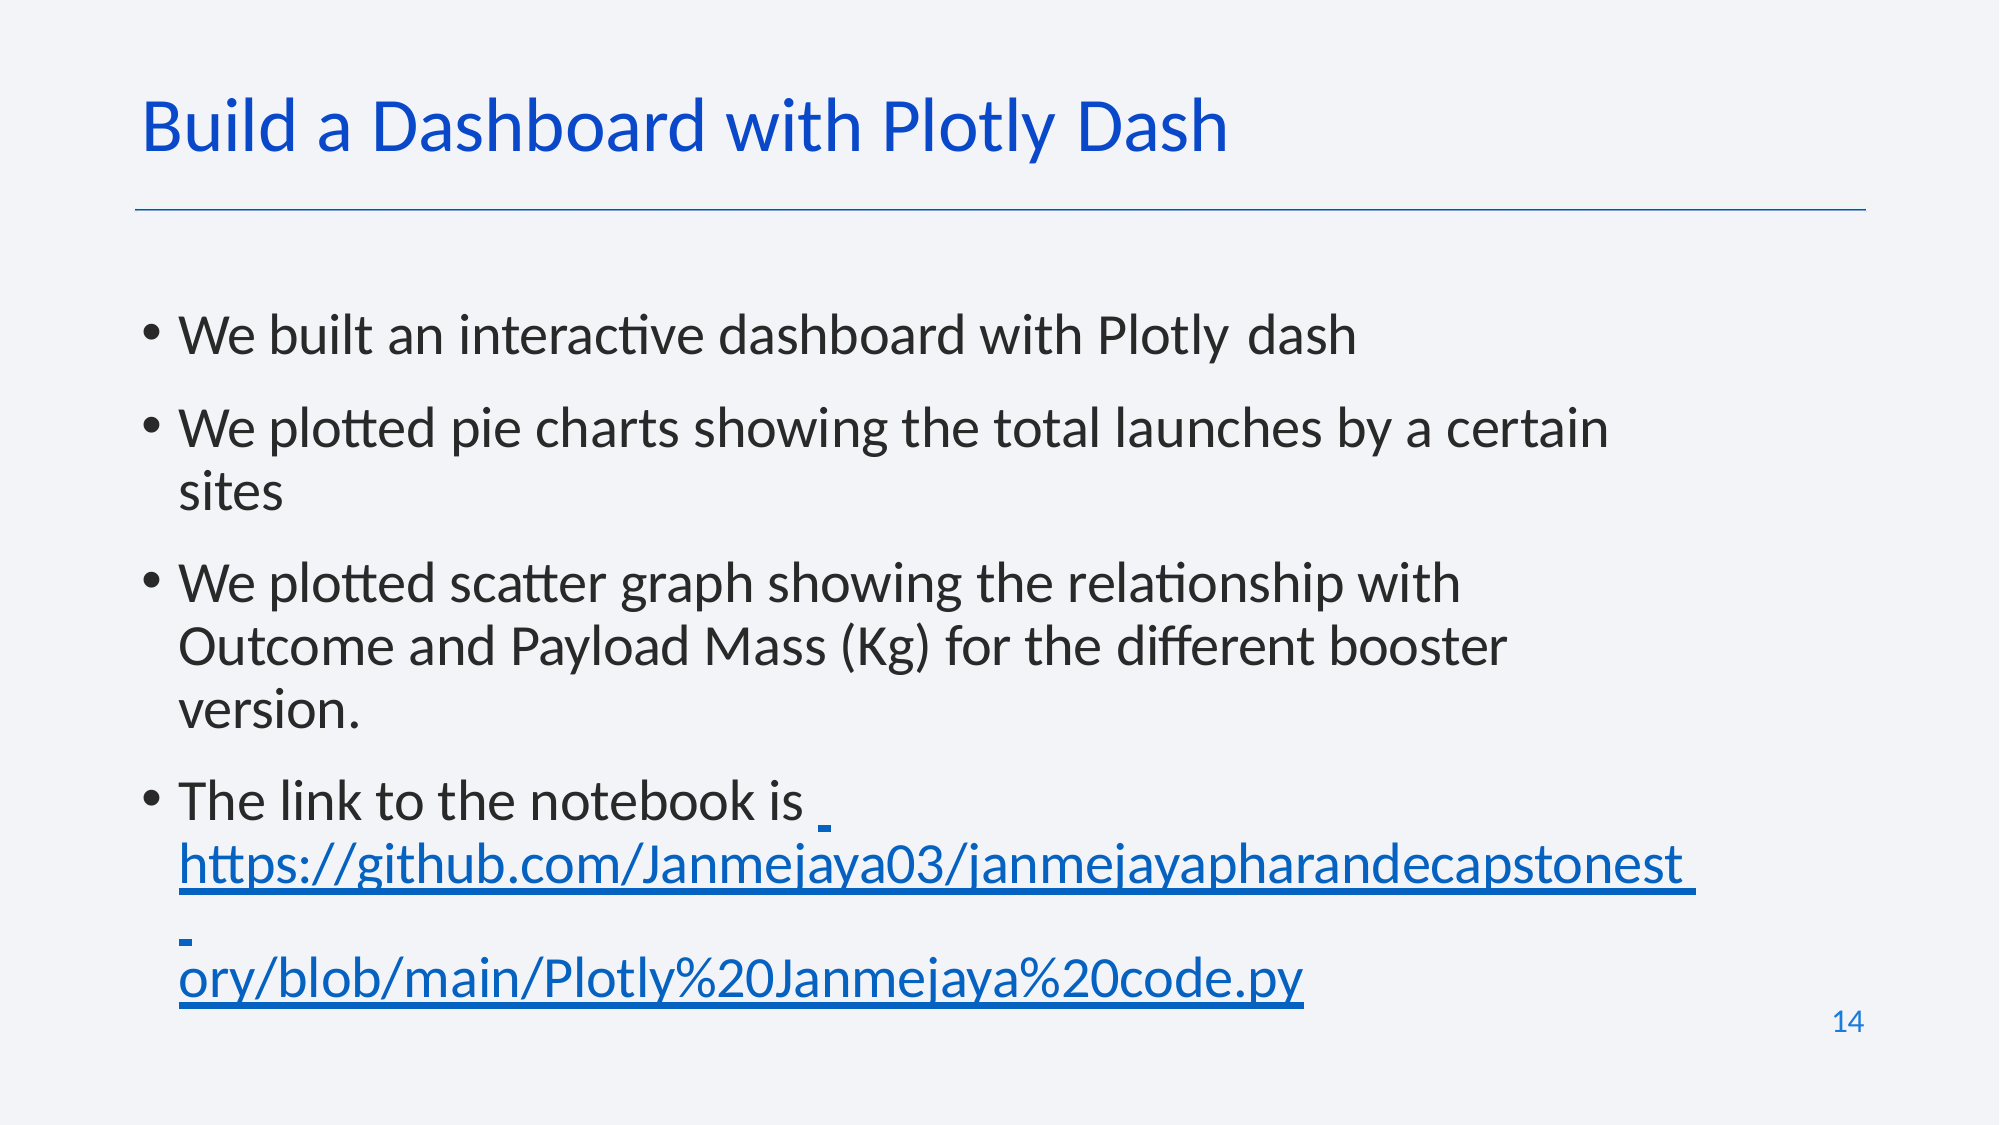

# Build a Dashboard with Plotly Dash
We built an interactive dashboard with Plotly dash
We plotted pie charts showing the total launches by a certain  sites
We plotted scatter graph showing the relationship with  Outcome and Payload Mass (Kg) for the different booster  version.
The link to the notebook is  https://github.com/Janmejaya03/janmejayapharandecapstonest  ory/blob/main/Plotly%20Janmejaya%20code.py
14